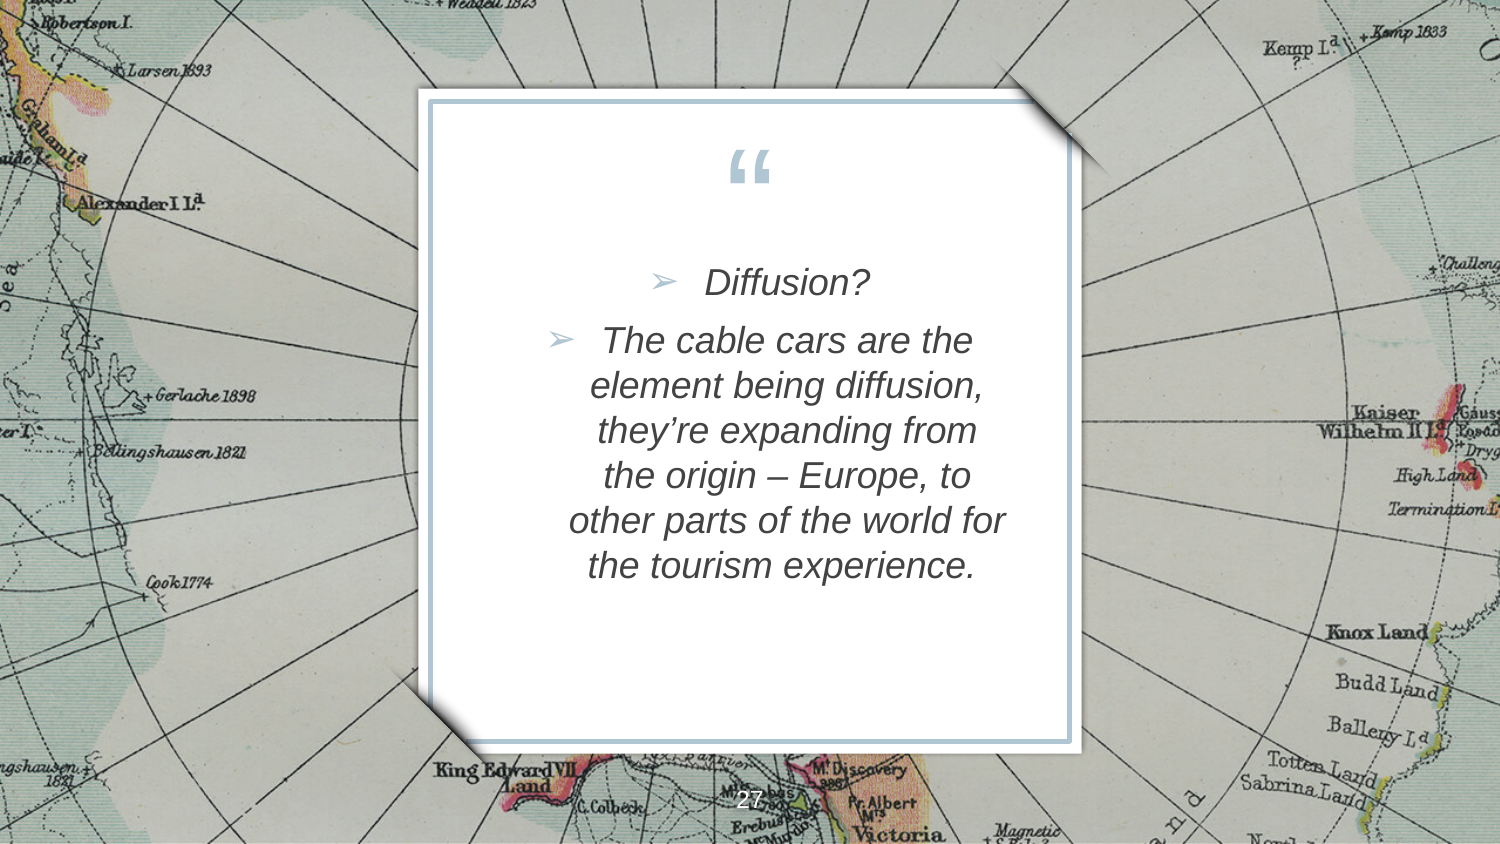

Diffusion?
The cable cars are the element being diffusion, they’re expanding from the origin – Europe, to other parts of the world for the tourism experience.
27